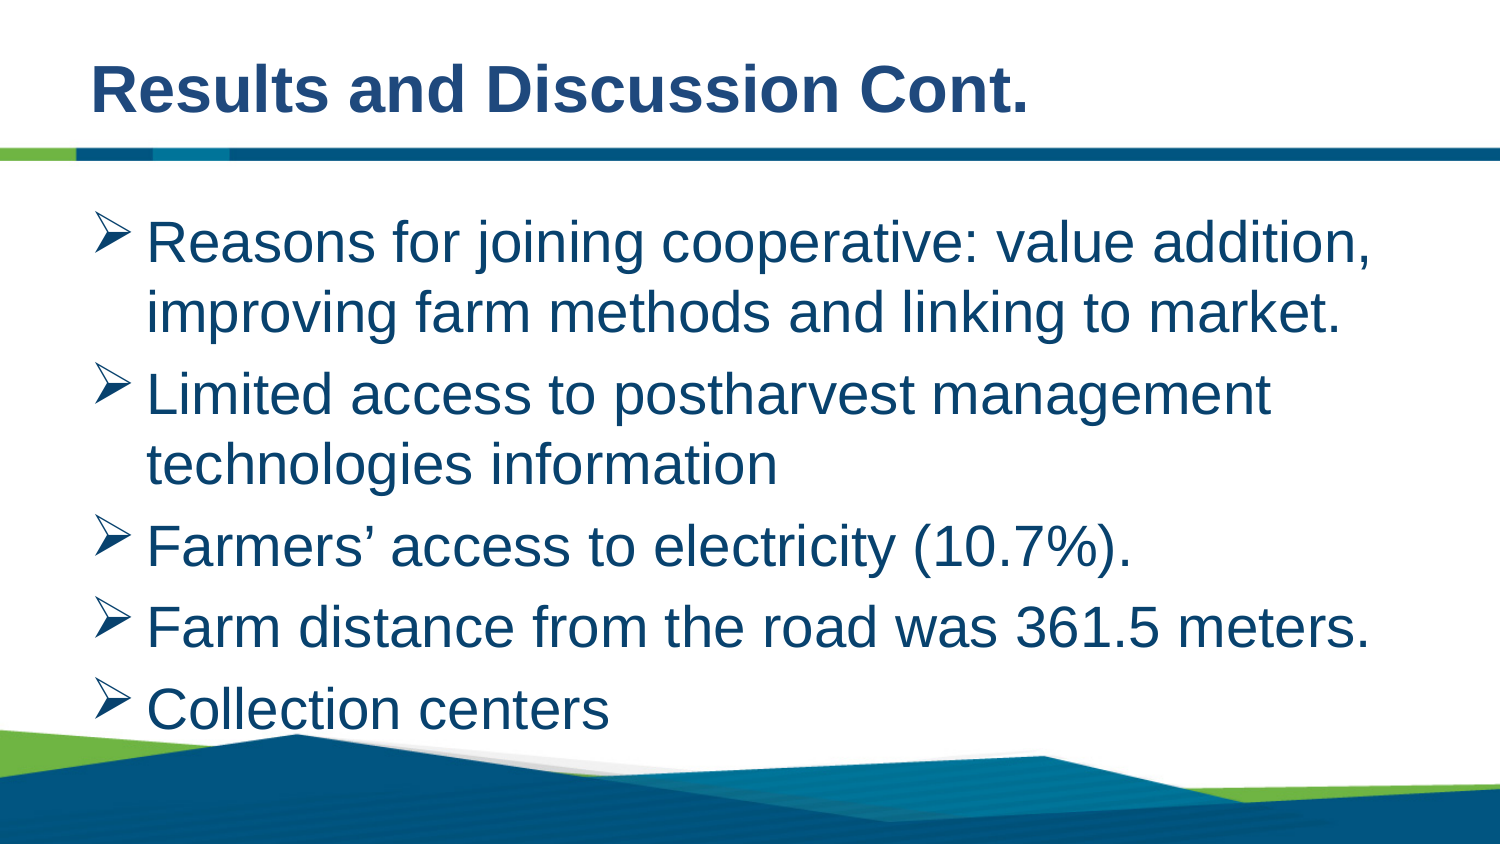

# Results and Discussion Cont.
Reasons for joining cooperative: value addition, improving farm methods and linking to market.
Limited access to postharvest management technologies information
Farmers’ access to electricity (10.7%).
Farm distance from the road was 361.5 meters.
Collection centers